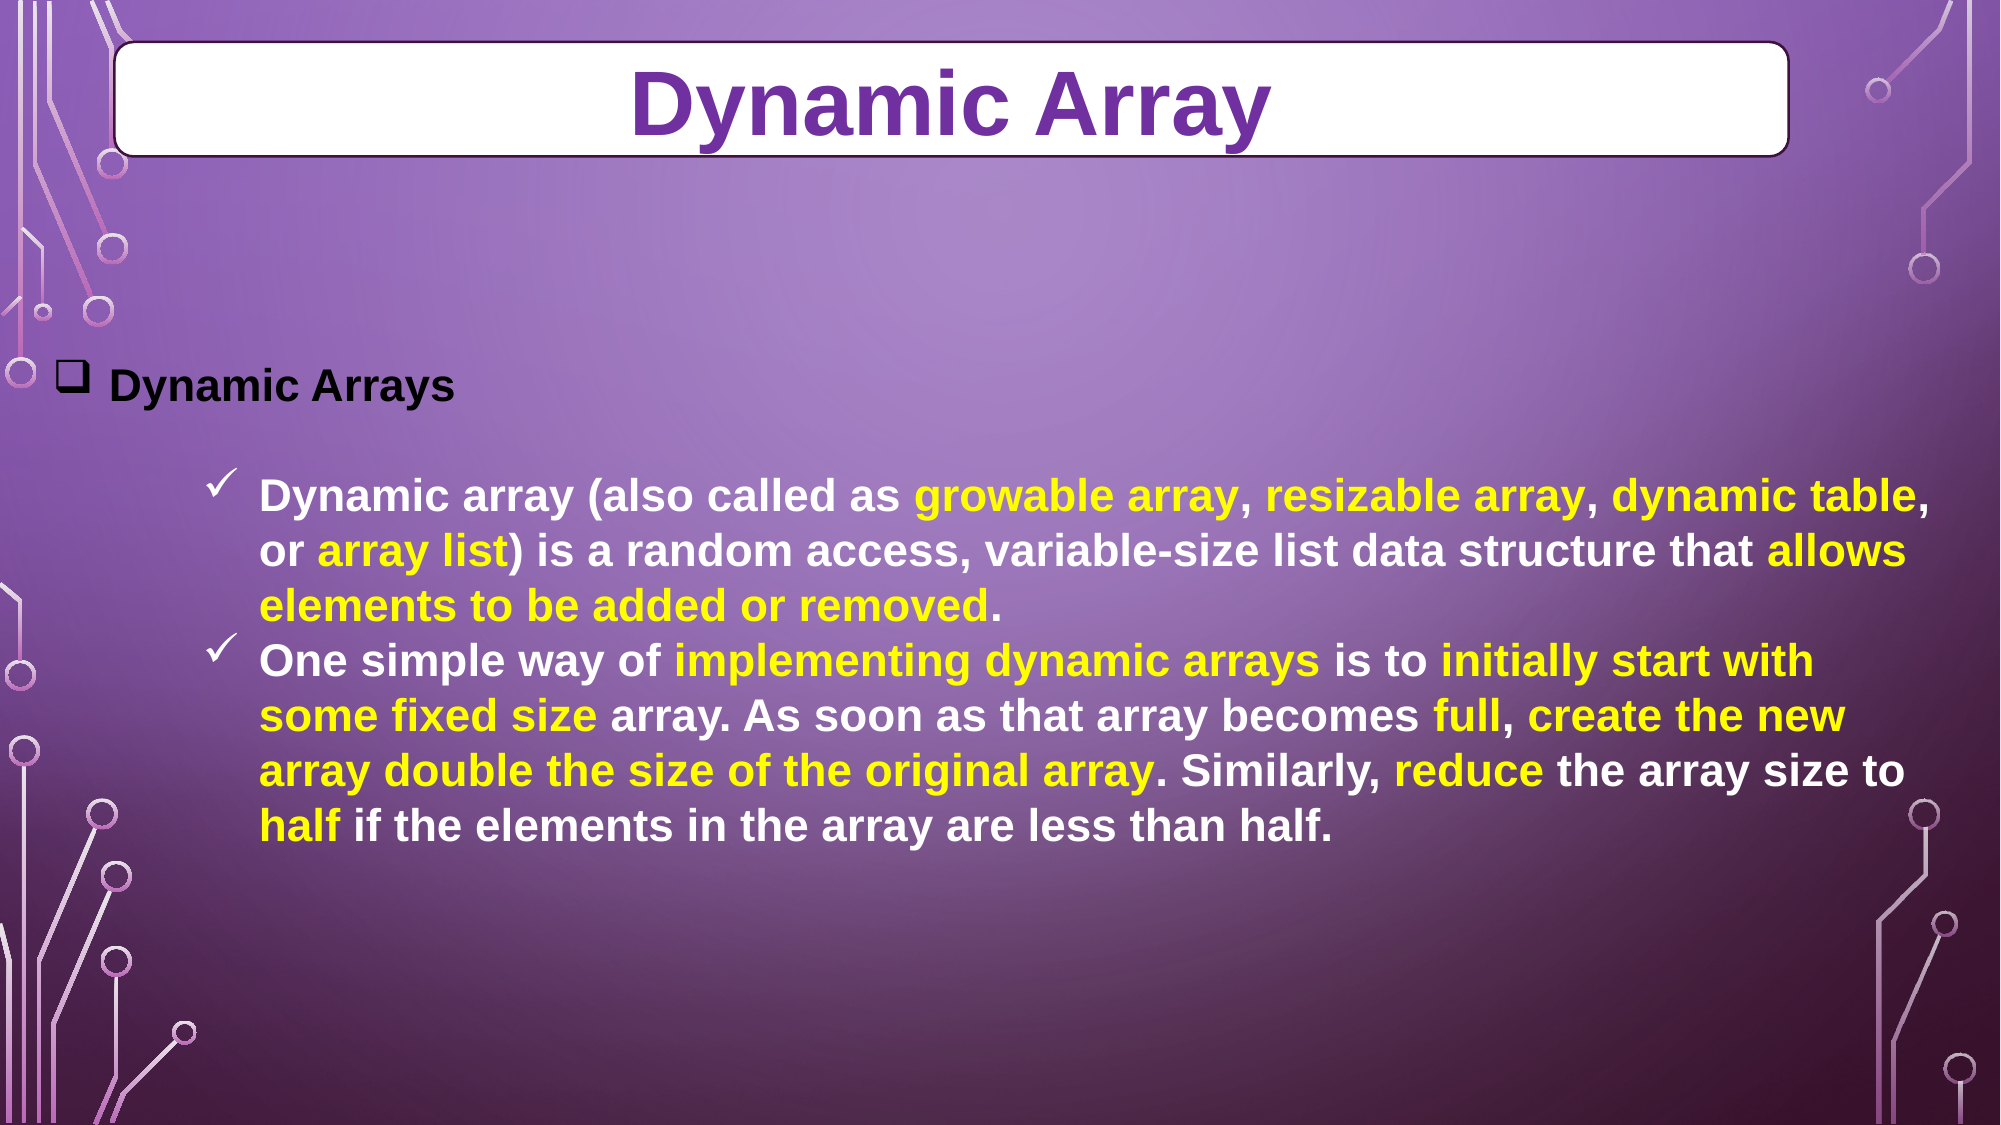

Dynamic Array
Dynamic Arrays

Dynamic array (also called as growable array, resizable array, dynamic table, or array list) is a random access, variable-size list data structure that allows elements to be added or removed.
One simple way of implementing dynamic arrays is to initially start with some fixed size array. As soon as that array becomes full, create the new array double the size of the original array. Similarly, reduce the array size to half if the elements in the array are less than half.